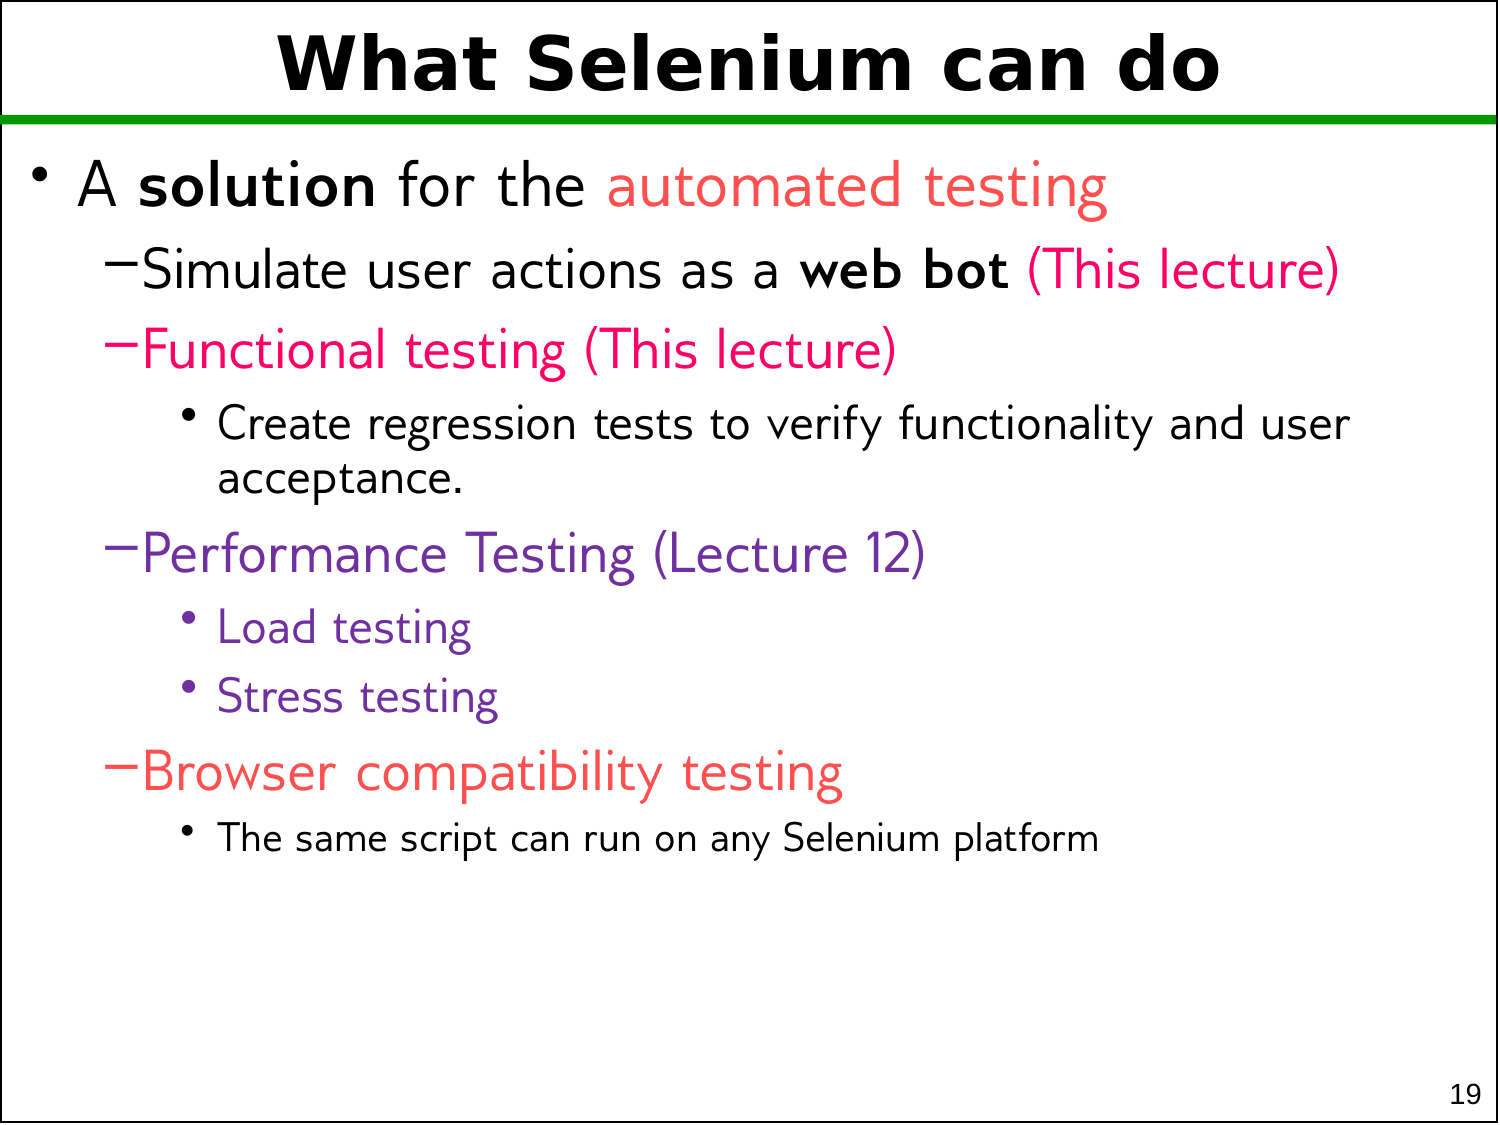

# What Selenium can do
A solution for the automated testing
Simulate user actions as a web bot (This lecture)
Functional testing (This lecture)
Create regression tests to verify functionality and user acceptance.
Performance Testing (Lecture 12)
Load testing
Stress testing
Browser compatibility testing
The same script can run on any Selenium platform

19